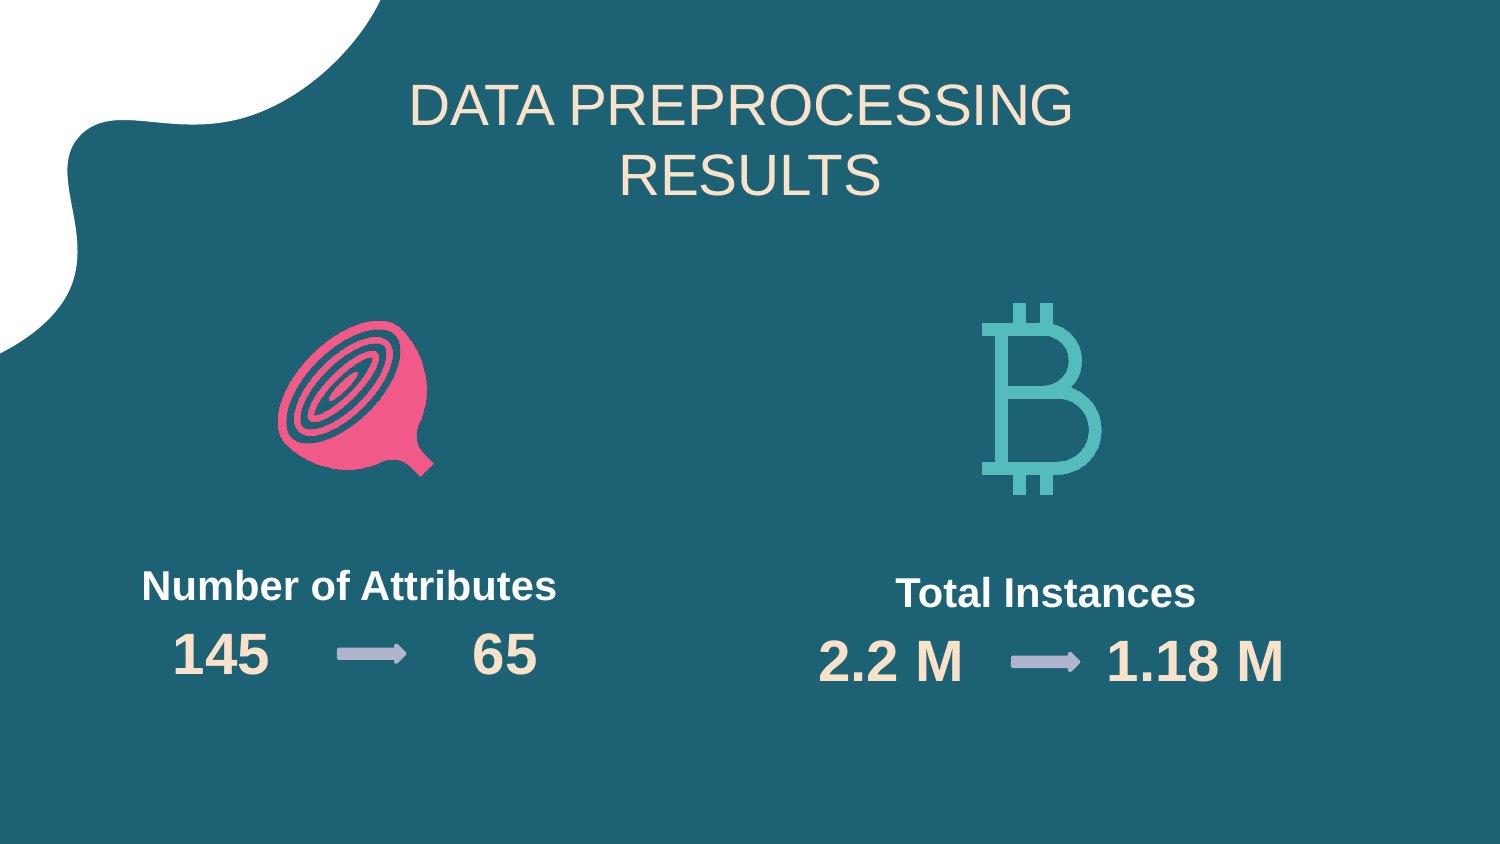

# DATA PREPROCESSING RESULTS
Number of Attributes
145		65
Total Instances
 2.2 M	1.18 M